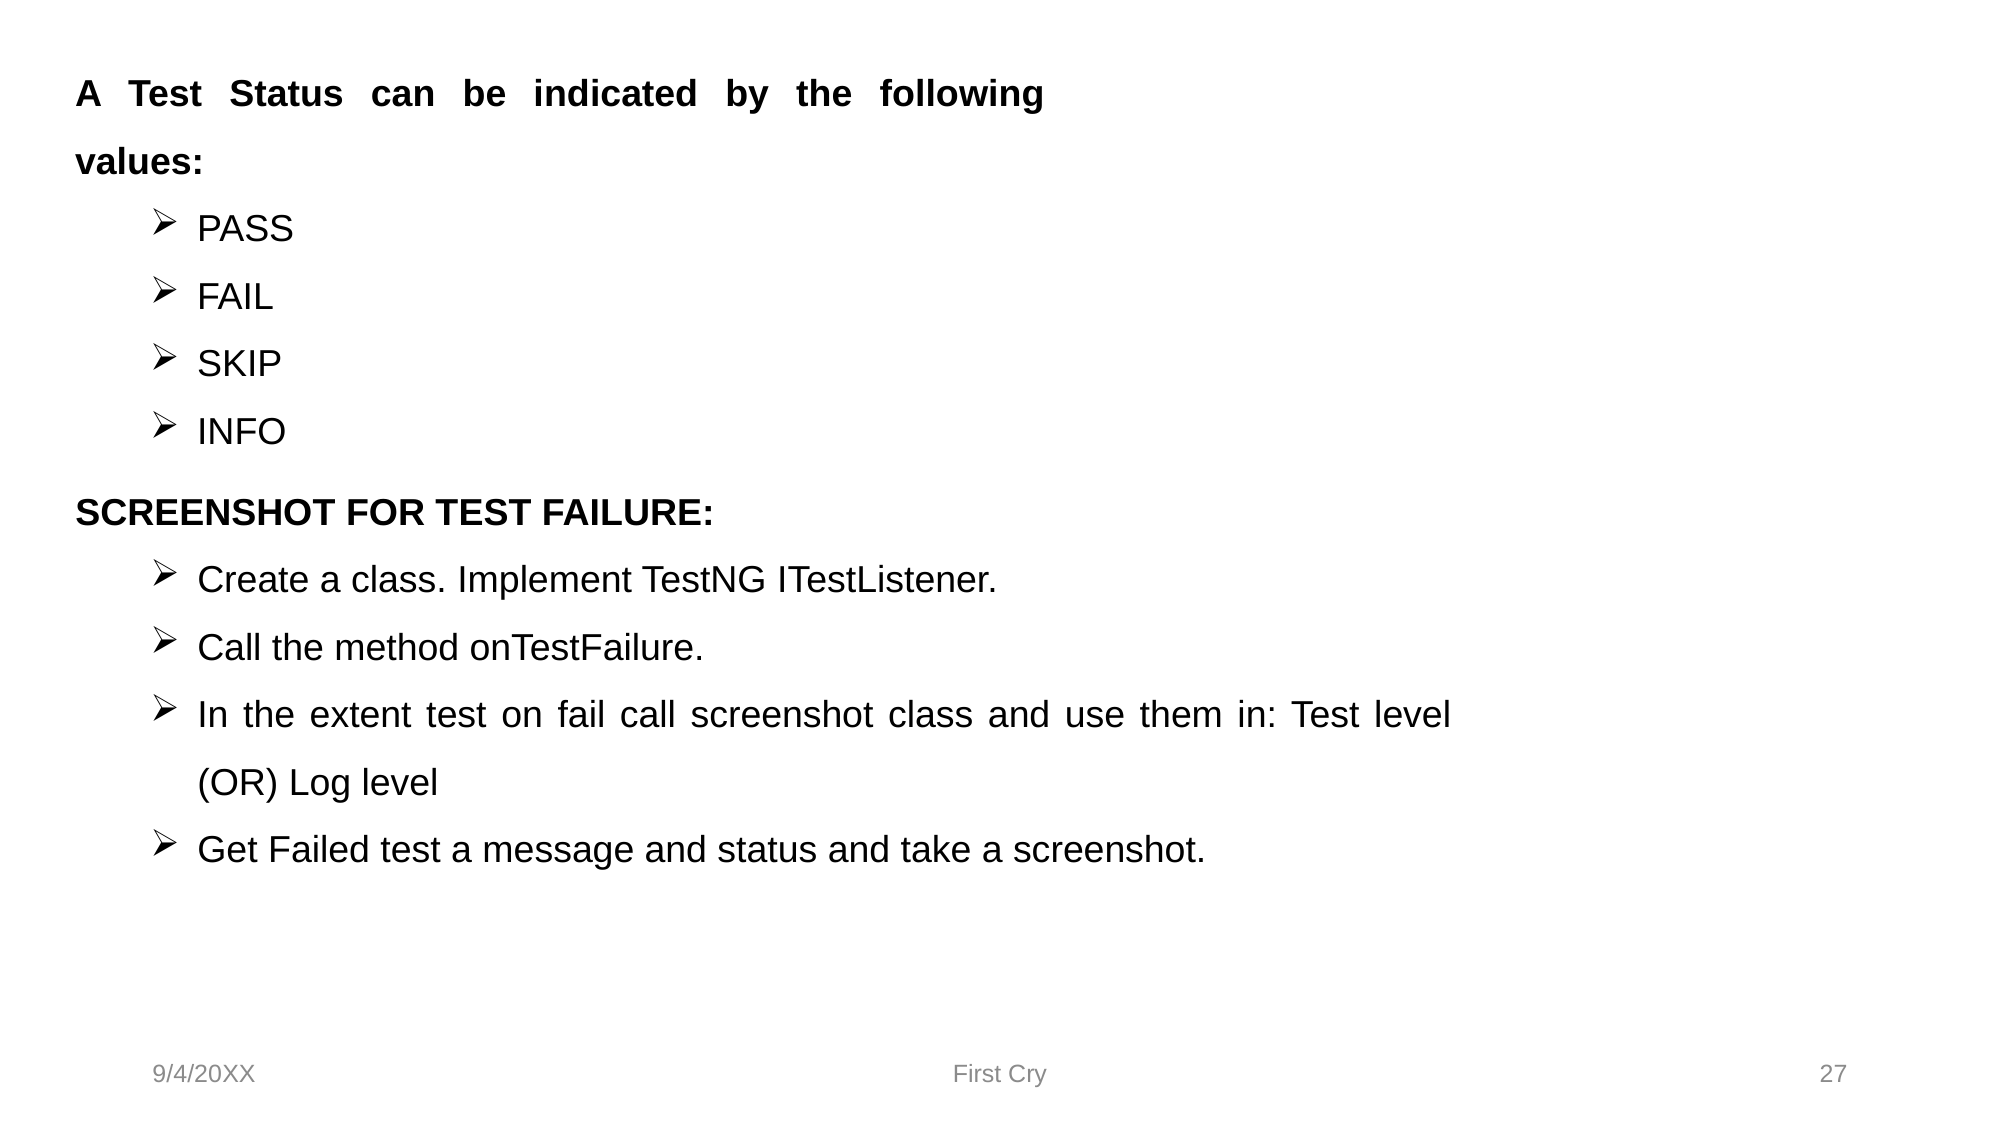

A Test Status can be indicated by the following values:
PASS
FAIL
SKIP
INFO
SCREENSHOT FOR TEST FAILURE:
Create a class. Implement TestNG ITestListener.
Call the method onTestFailure.
In the extent test on fail call screenshot class and use them in: Test level (OR) Log level
Get Failed test a message and status and take a screenshot.
9/4/20XX
First Cry
27